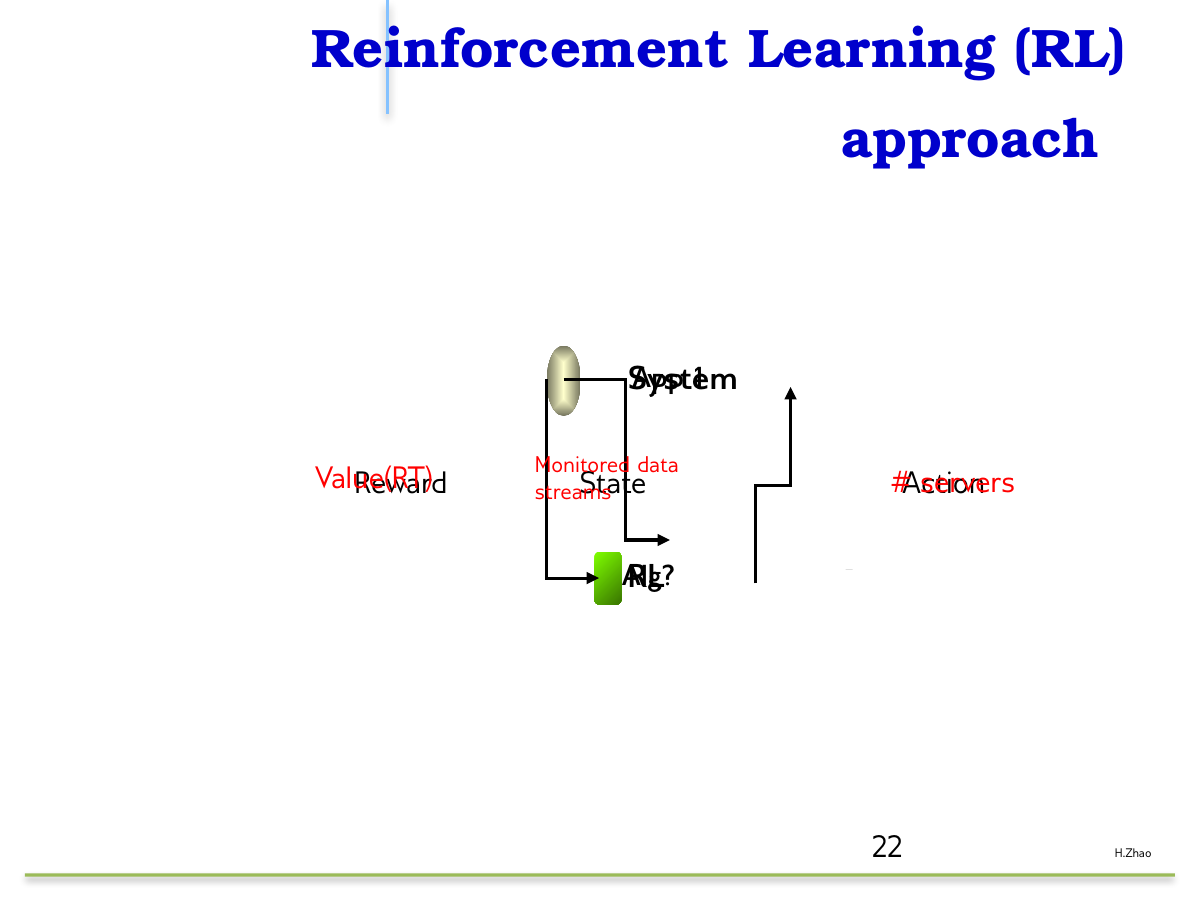

# Reinforcement Learning (RL) approach

System
App 1
Monitored data streams
Value(RT)
# servers
Reward
State
Action
RL
Alg?

22